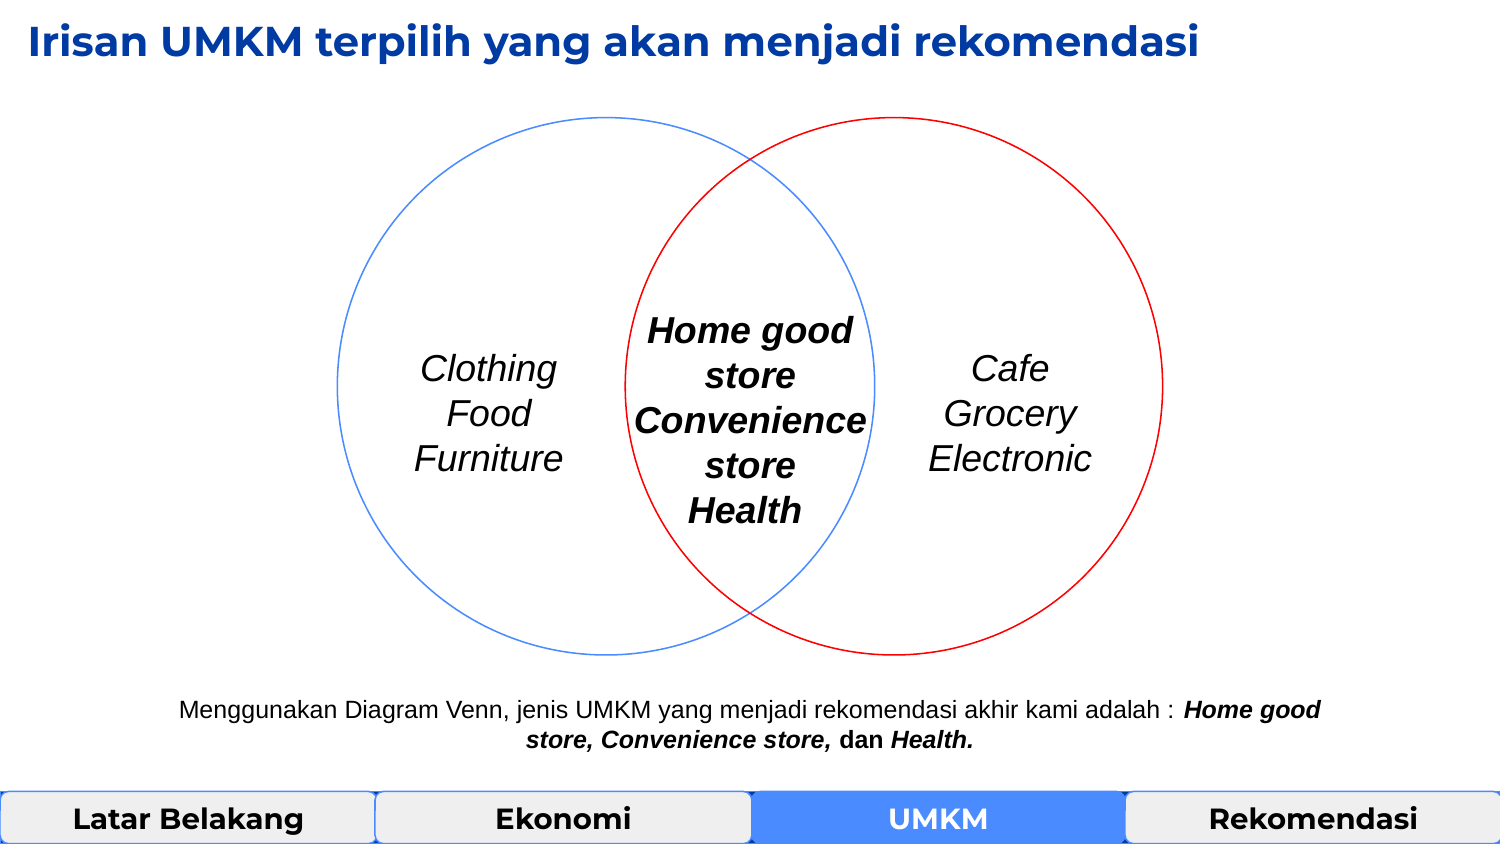

# Irisan UMKM terpilih yang akan menjadi rekomendasi

Home good store
Convenience store
Health
Clothing
Food
Furniture
Cafe
Grocery
Electronic
Menggunakan Diagram Venn, jenis UMKM yang menjadi rekomendasi akhir kami adalah : Home good store, Convenience store, dan Health.

Latar Belakang
Ekonomi
UMKM
Rekomendasi